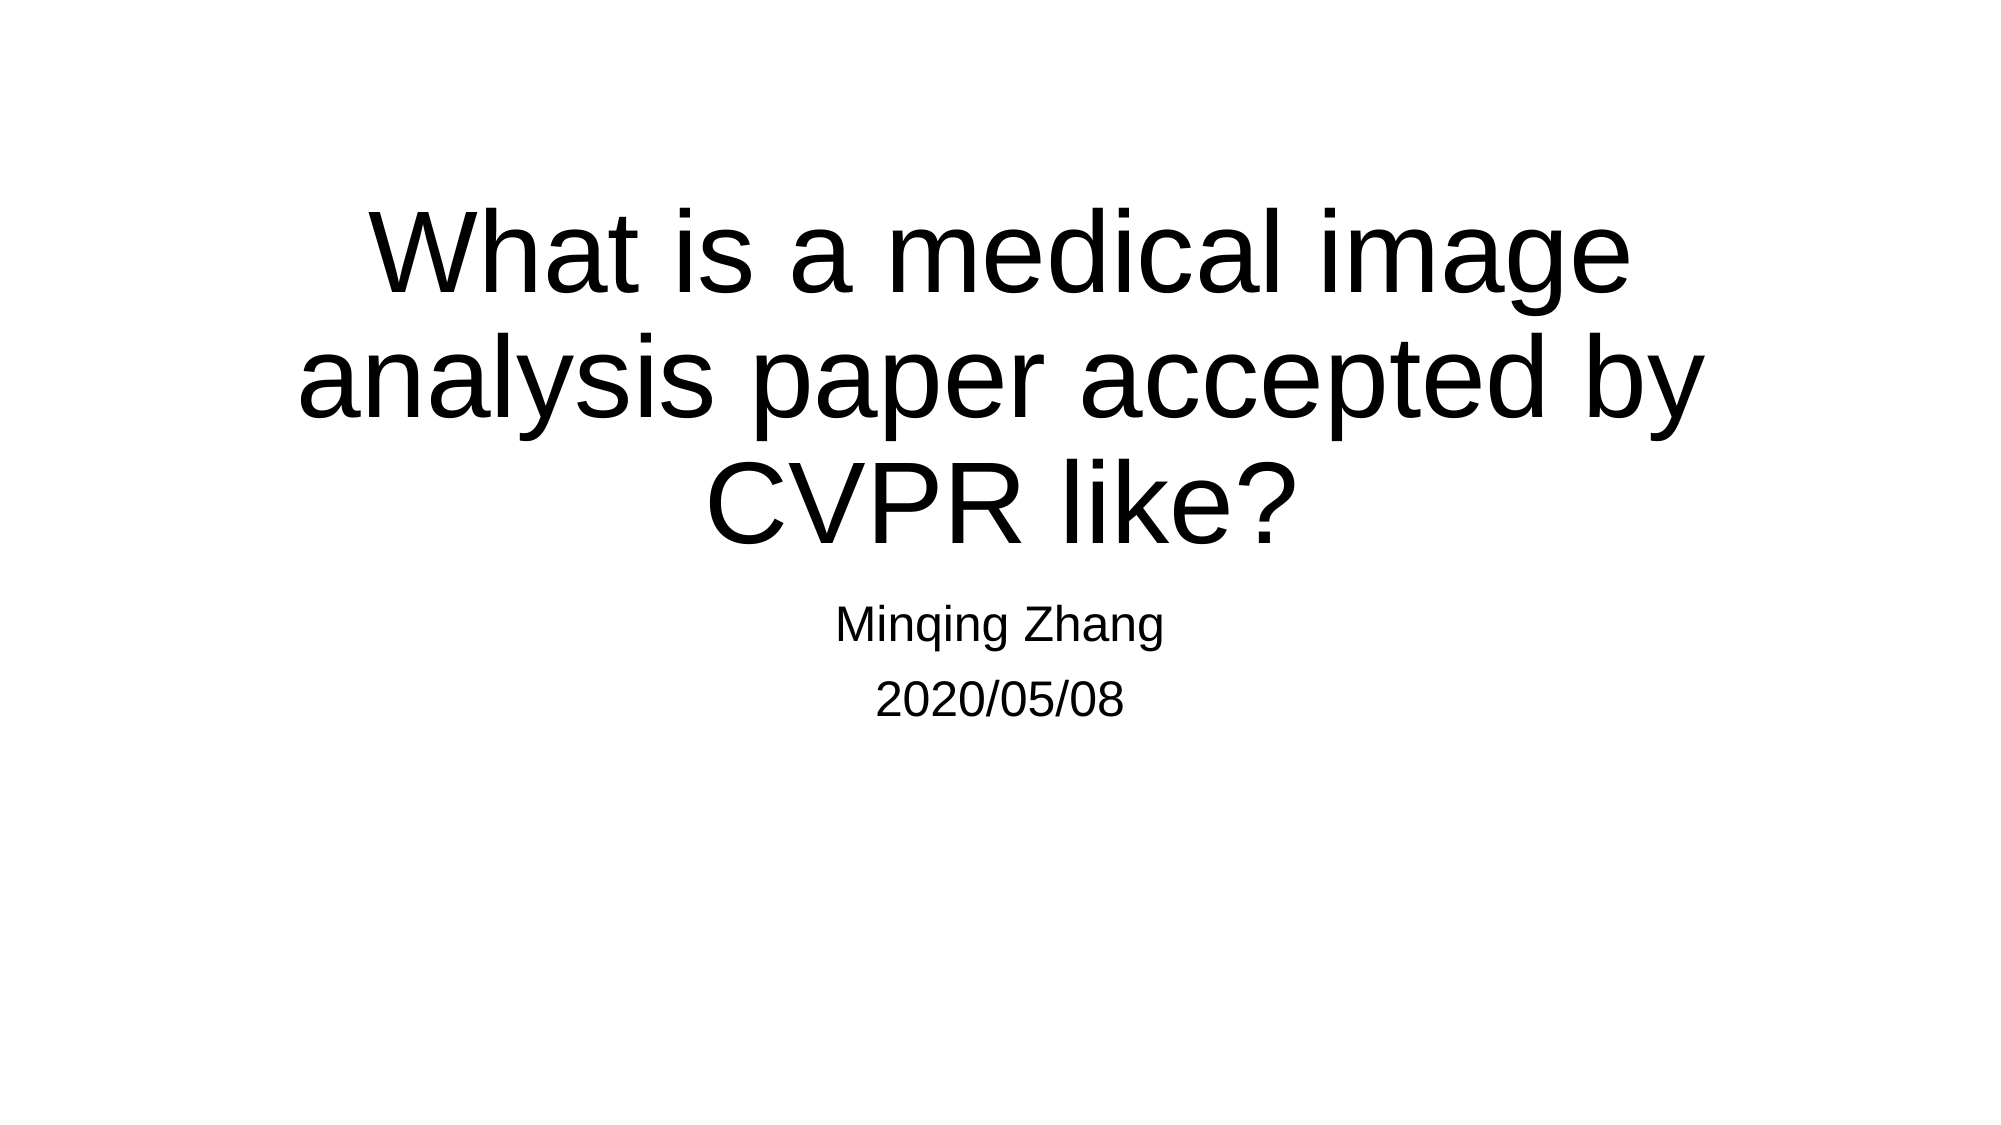

# What is a medical image analysis paper accepted by CVPR like?
Minqing Zhang
2020/05/08